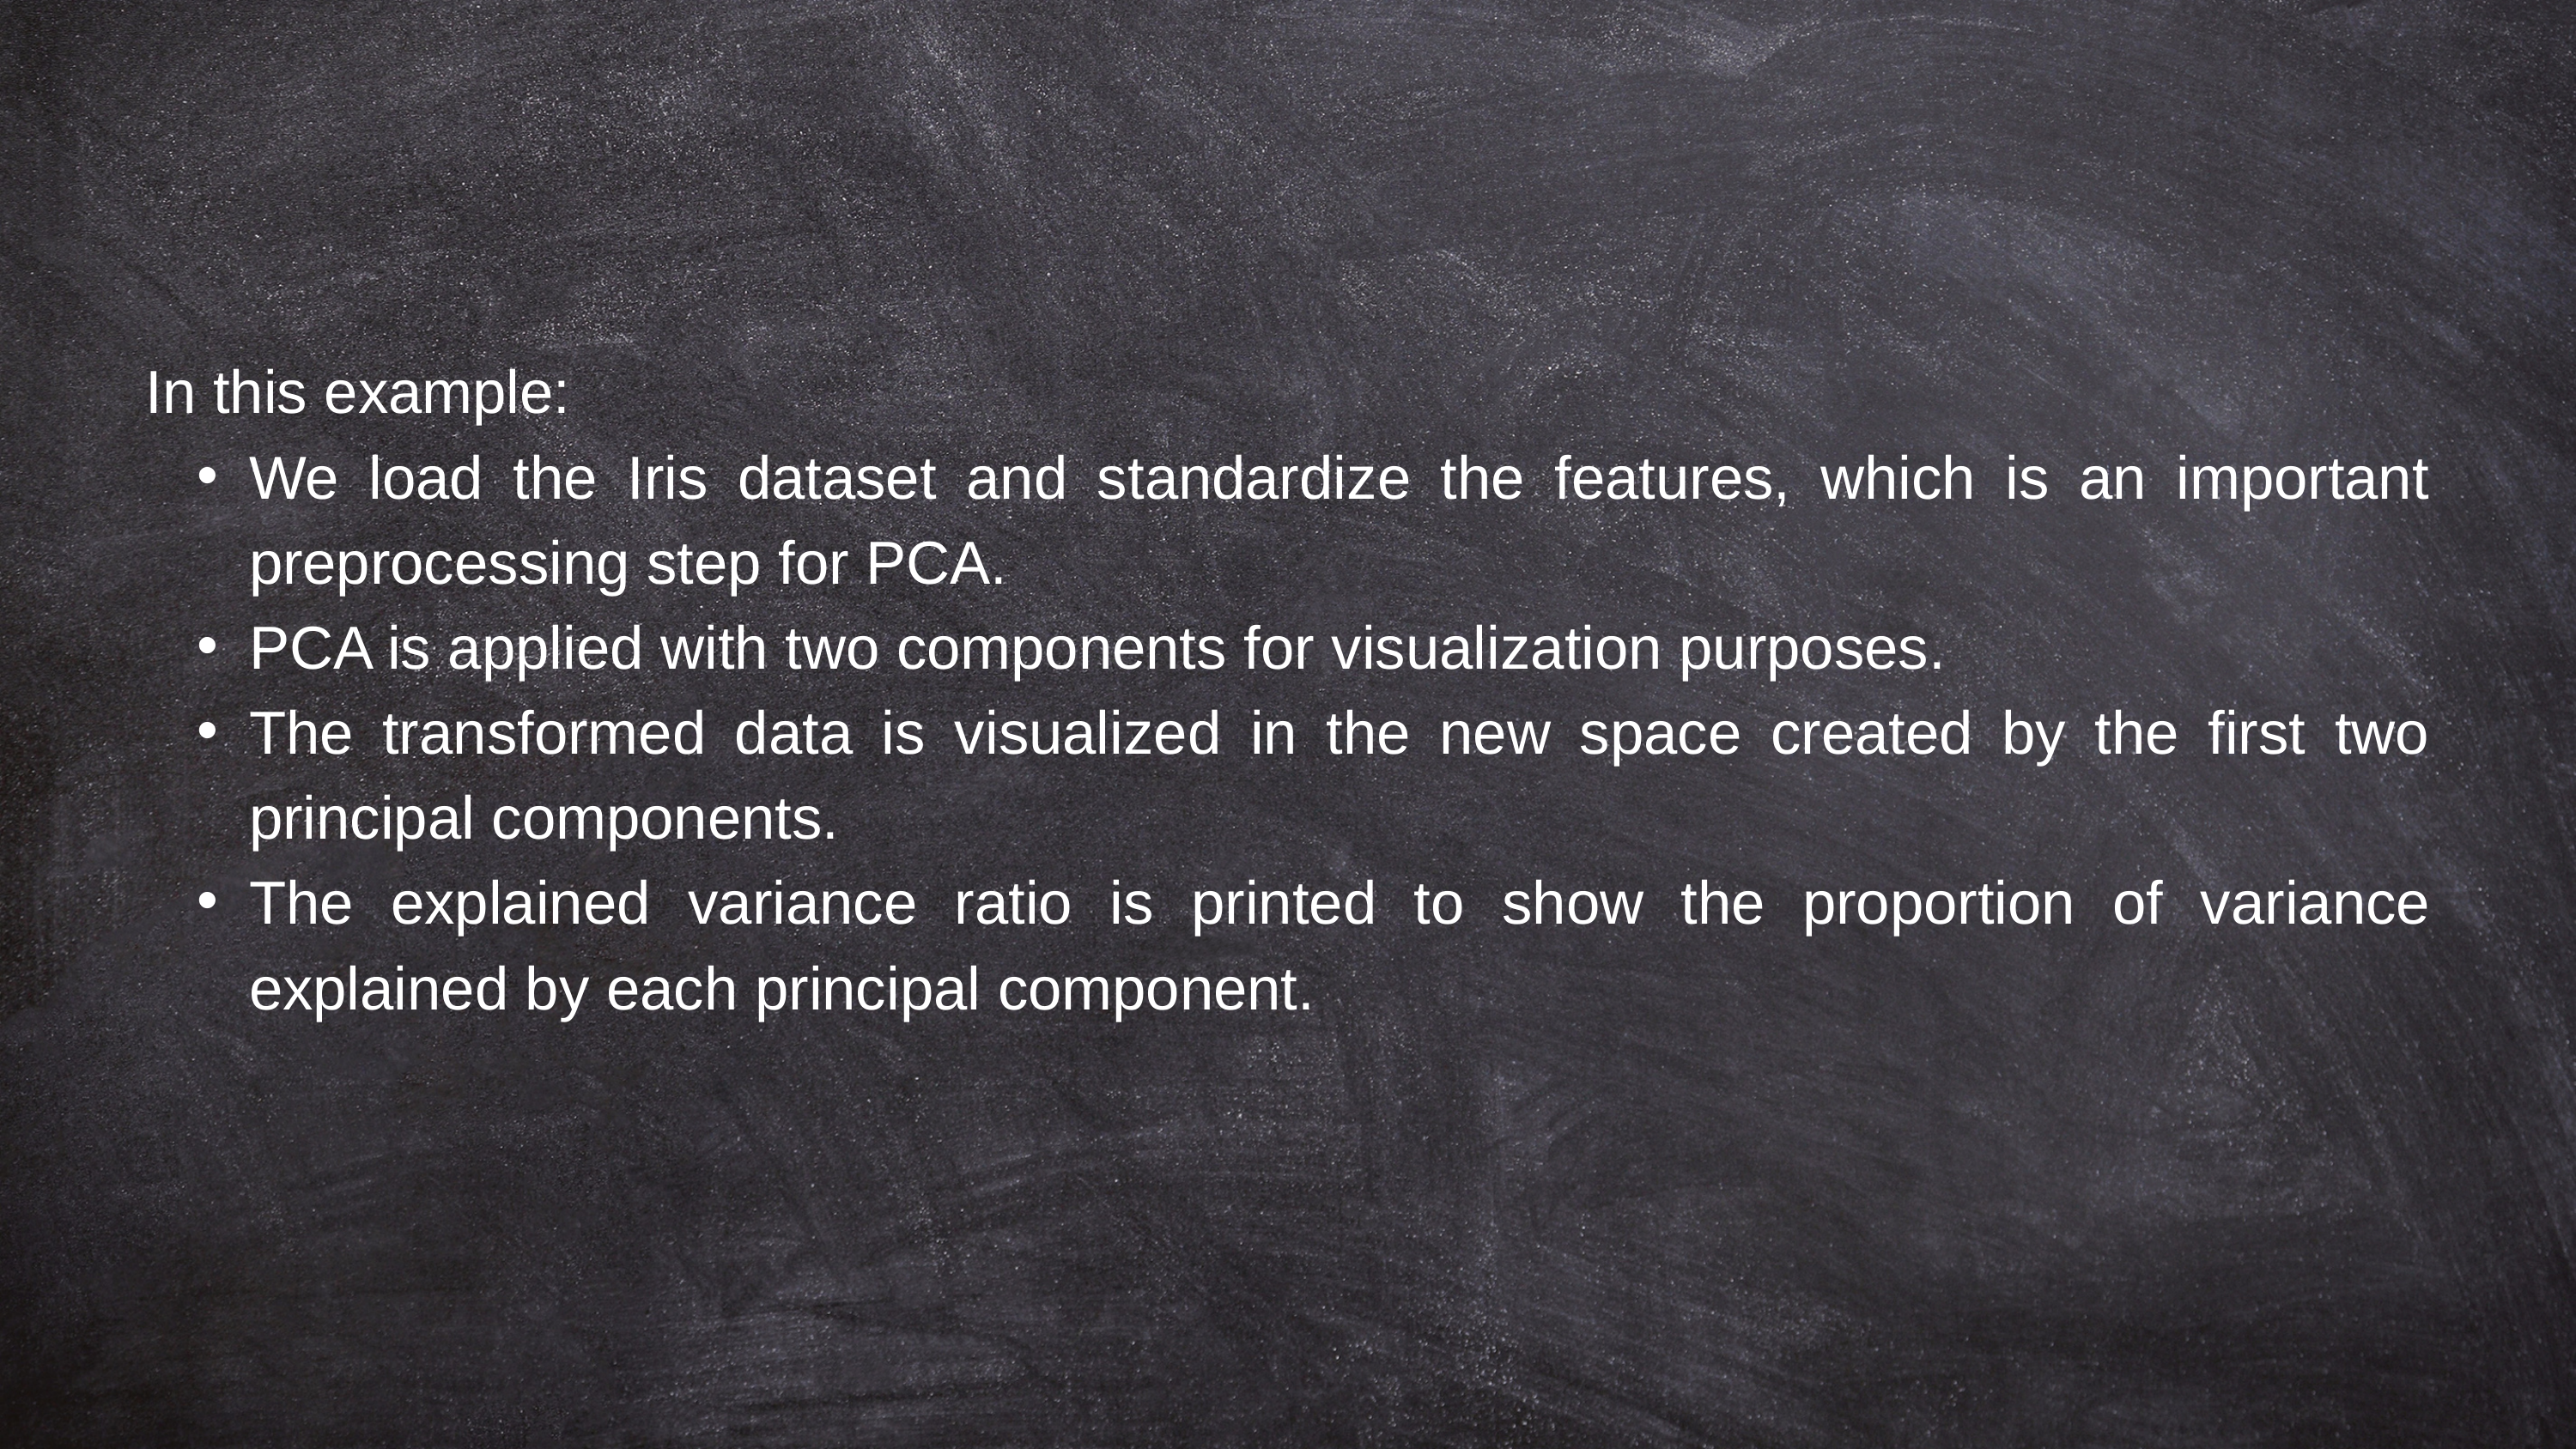

In this example:
We load the Iris dataset and standardize the features, which is an important preprocessing step for PCA.
PCA is applied with two components for visualization purposes.
The transformed data is visualized in the new space created by the first two principal components.
The explained variance ratio is printed to show the proportion of variance explained by each principal component.